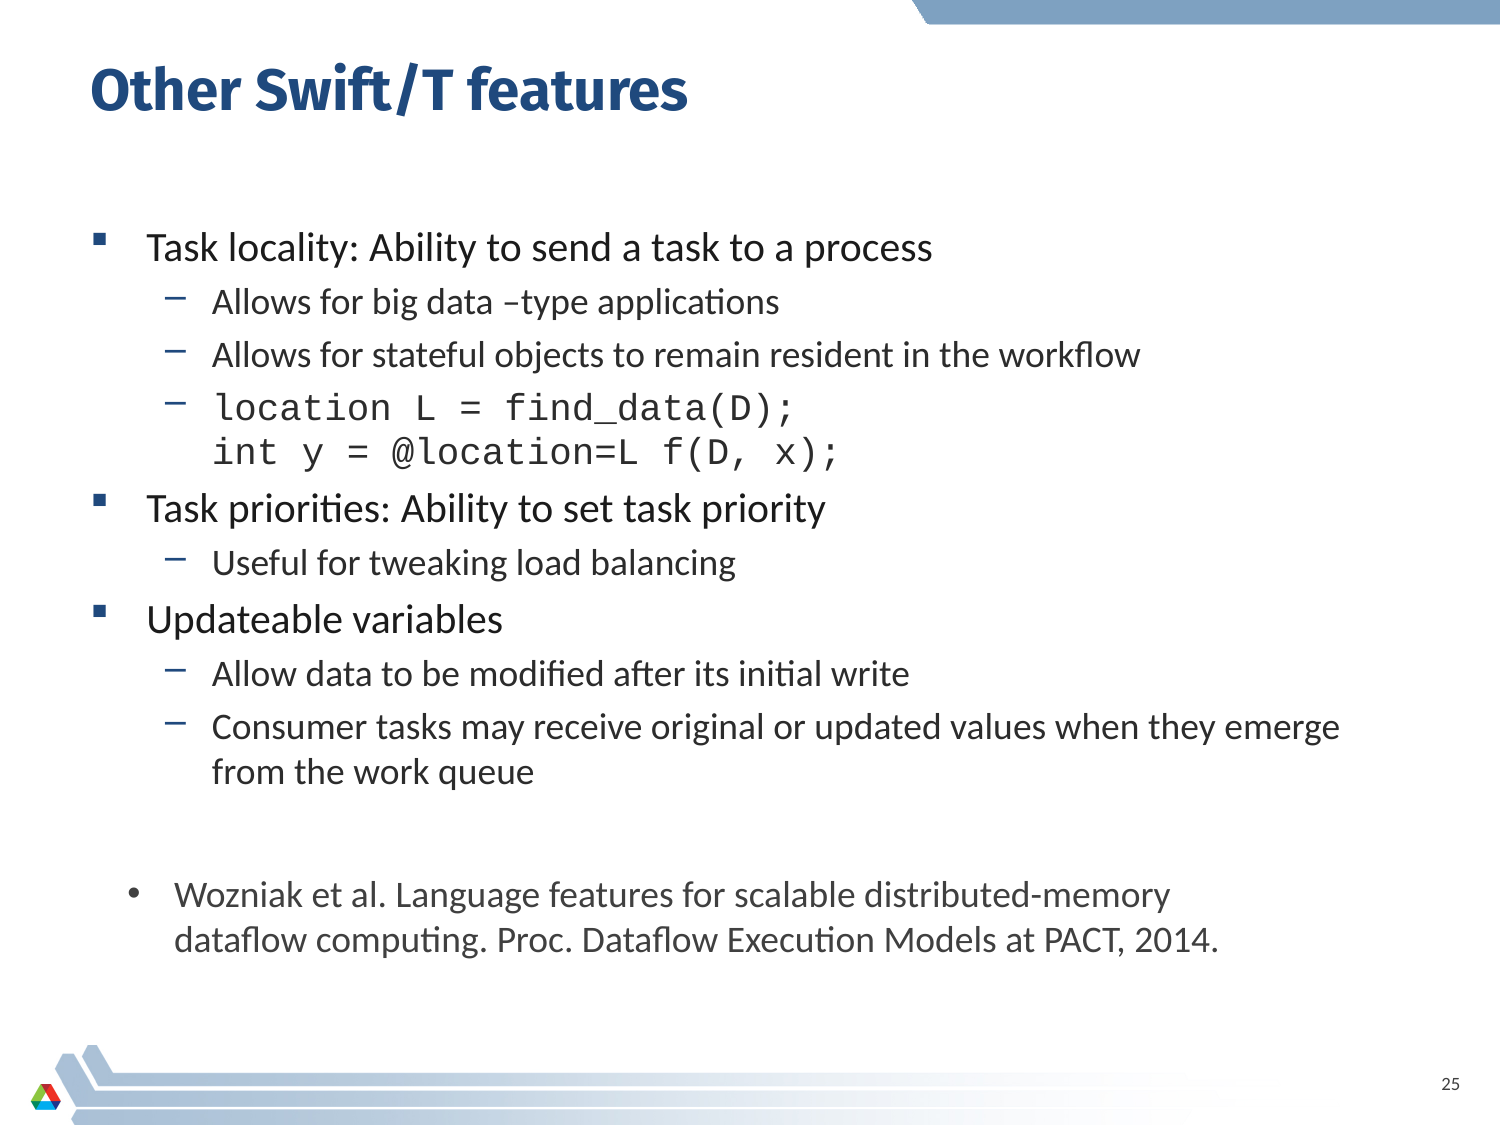

# Other Swift/T features
Task locality: Ability to send a task to a process
Allows for big data –type applications
Allows for stateful objects to remain resident in the workflow
location L = find_data(D);
int y = @location=L f(D, x);
Task priorities: Ability to set task priority
Useful for tweaking load balancing
Updateable variables
Allow data to be modified after its initial write
Consumer tasks may receive original or updated values when they emerge from the work queue

Wozniak et al. Language features for scalable distributed-memory dataflow computing. Proc. Dataflow Execution Models at PACT, 2014.
25